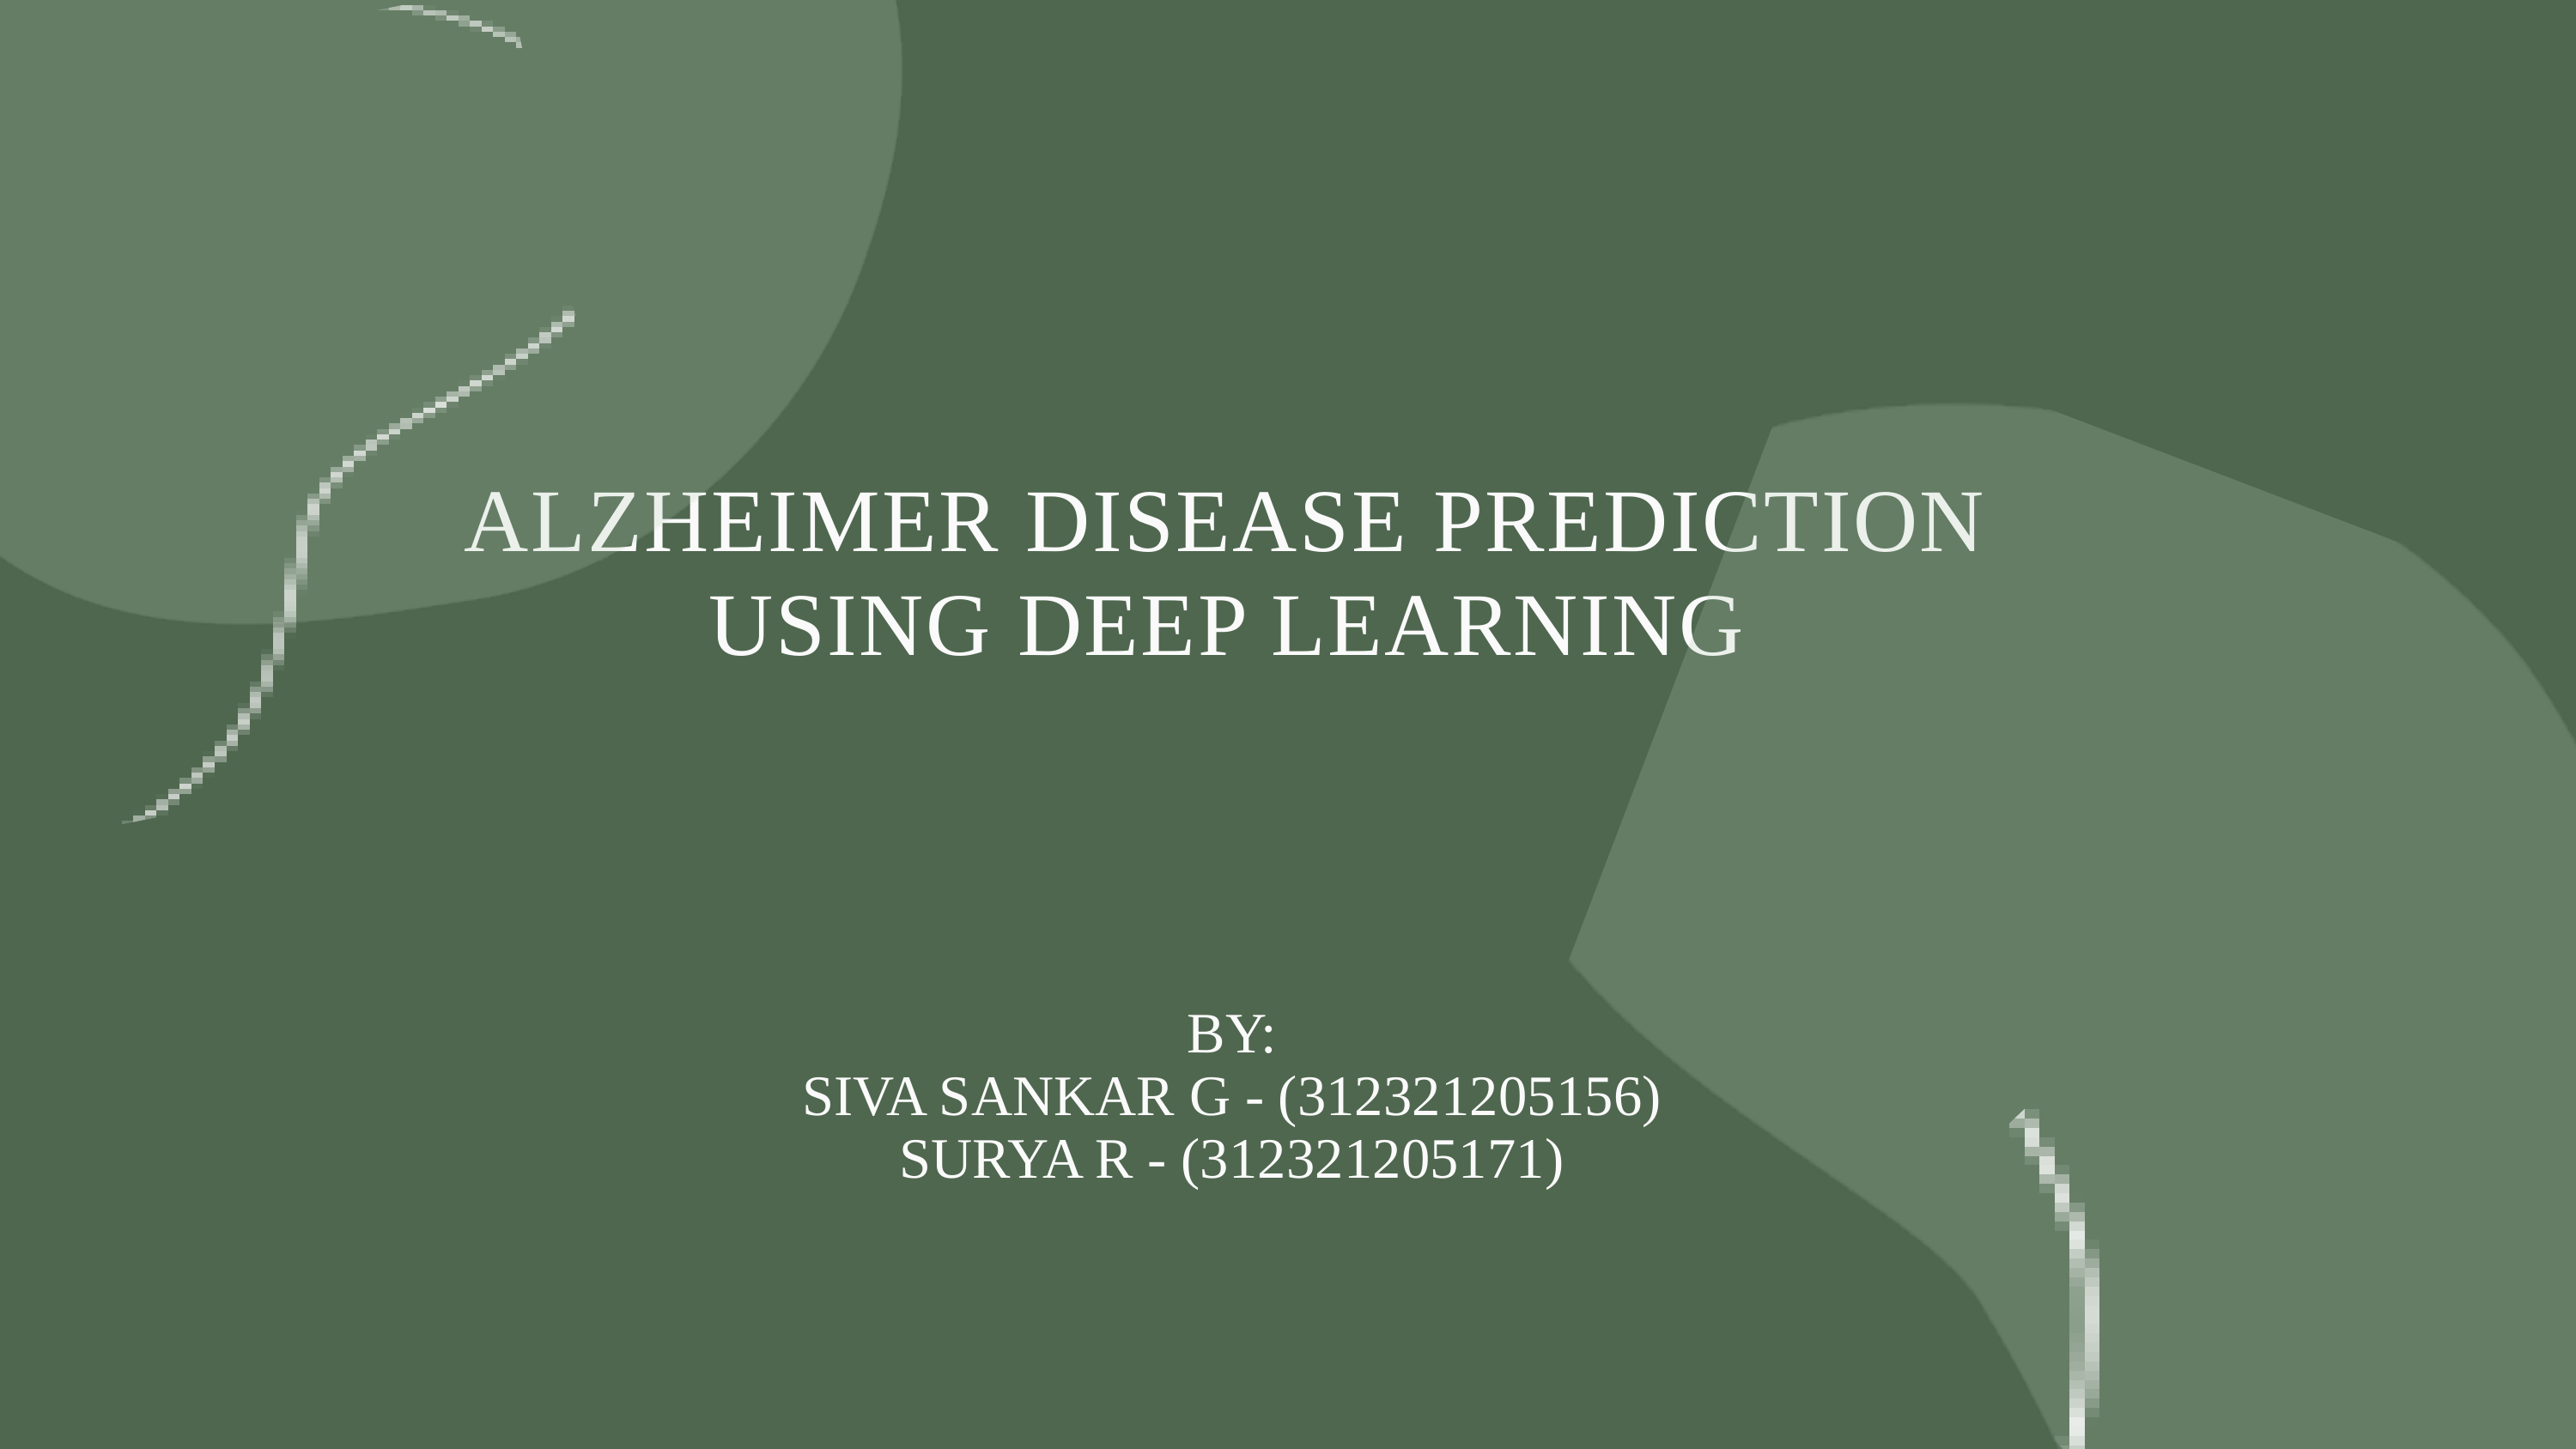

ALZHEIMER DISEASE PREDICTION USING DEEP LEARNING

BY:
SIVA SANKAR G - (312321205156)
SURYA R - (312321205171)